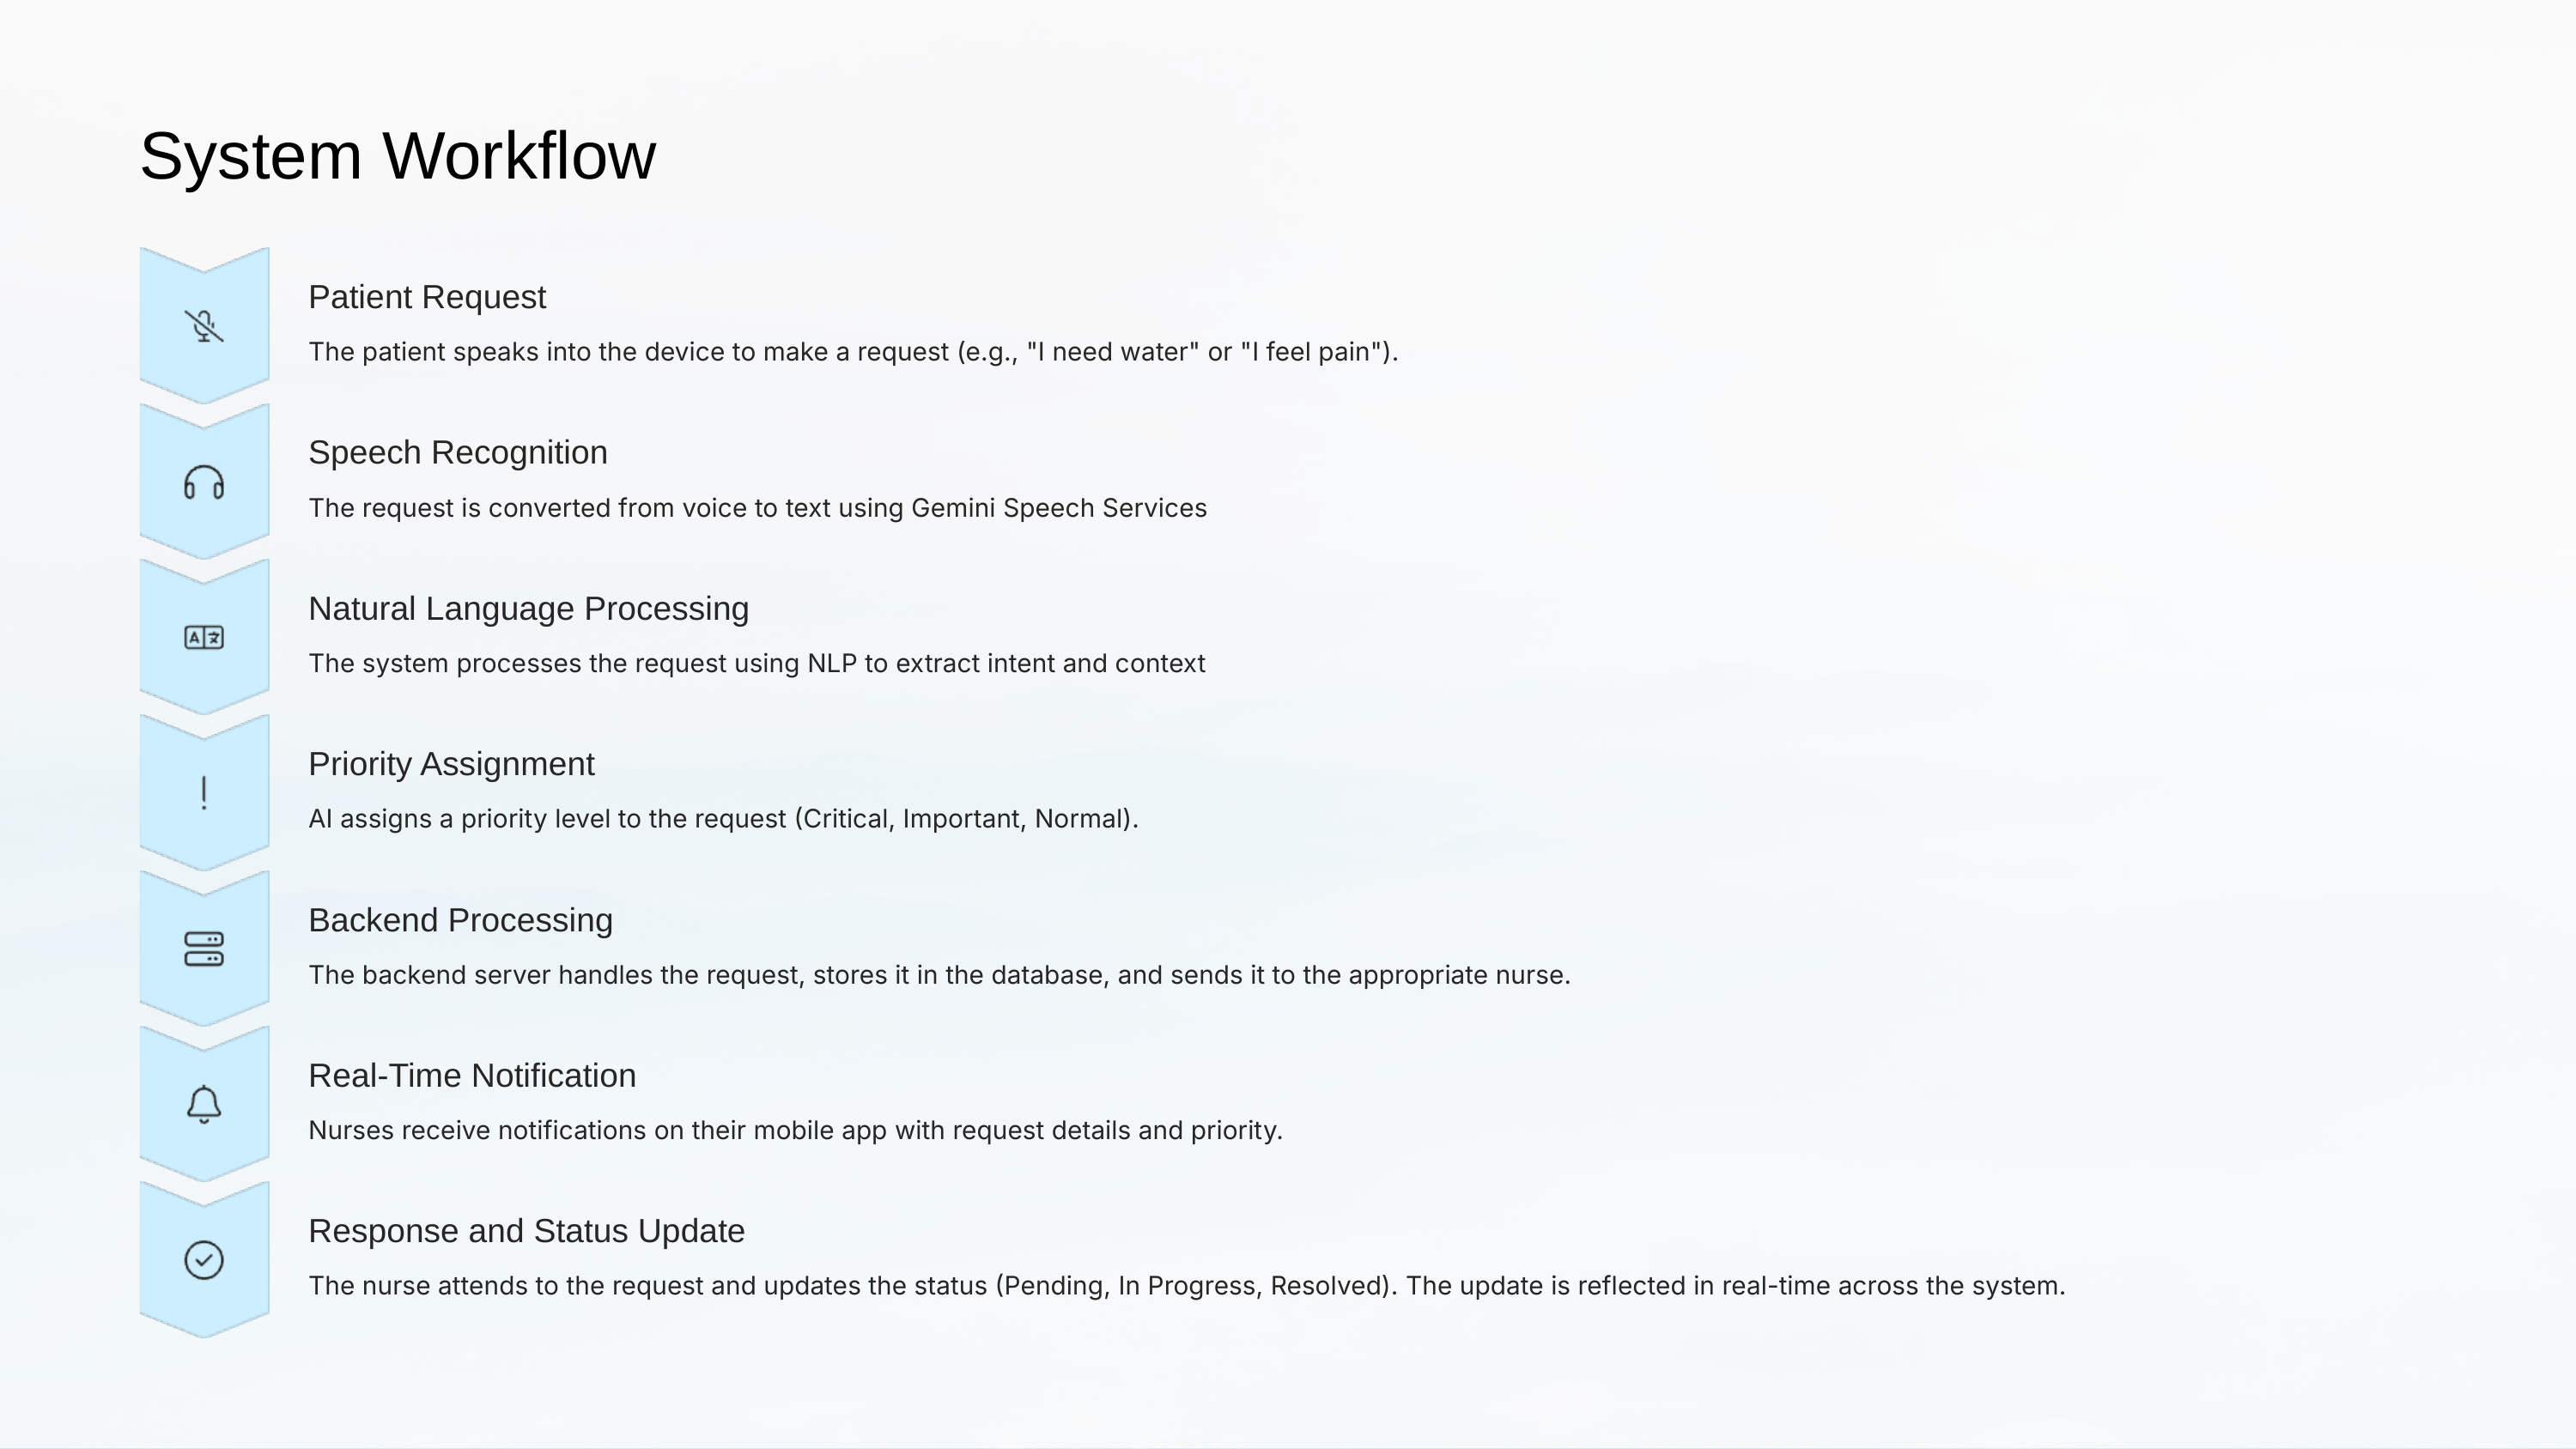

System Workflow

Patient Request

The patient speaks into the device to make a request (e.g., "I need water" or "I feel pain").

Speech Recognition

The request is converted from voice to text using Gemini Speech Services

Natural Language Processing

The system processes the request using NLP to extract intent and context

Priority Assignment

AI assigns a priority level to the request (Critical, Important, Normal).

Backend Processing

The backend server handles the request, stores it in the database, and sends it to the appropriate nurse.

Real-Time Notification

Nurses receive notifications on their mobile app with request details and priority.

Response and Status Update

The nurse attends to the request and updates the status (Pending, In Progress, Resolved). The update is reflected in real-time across the system.